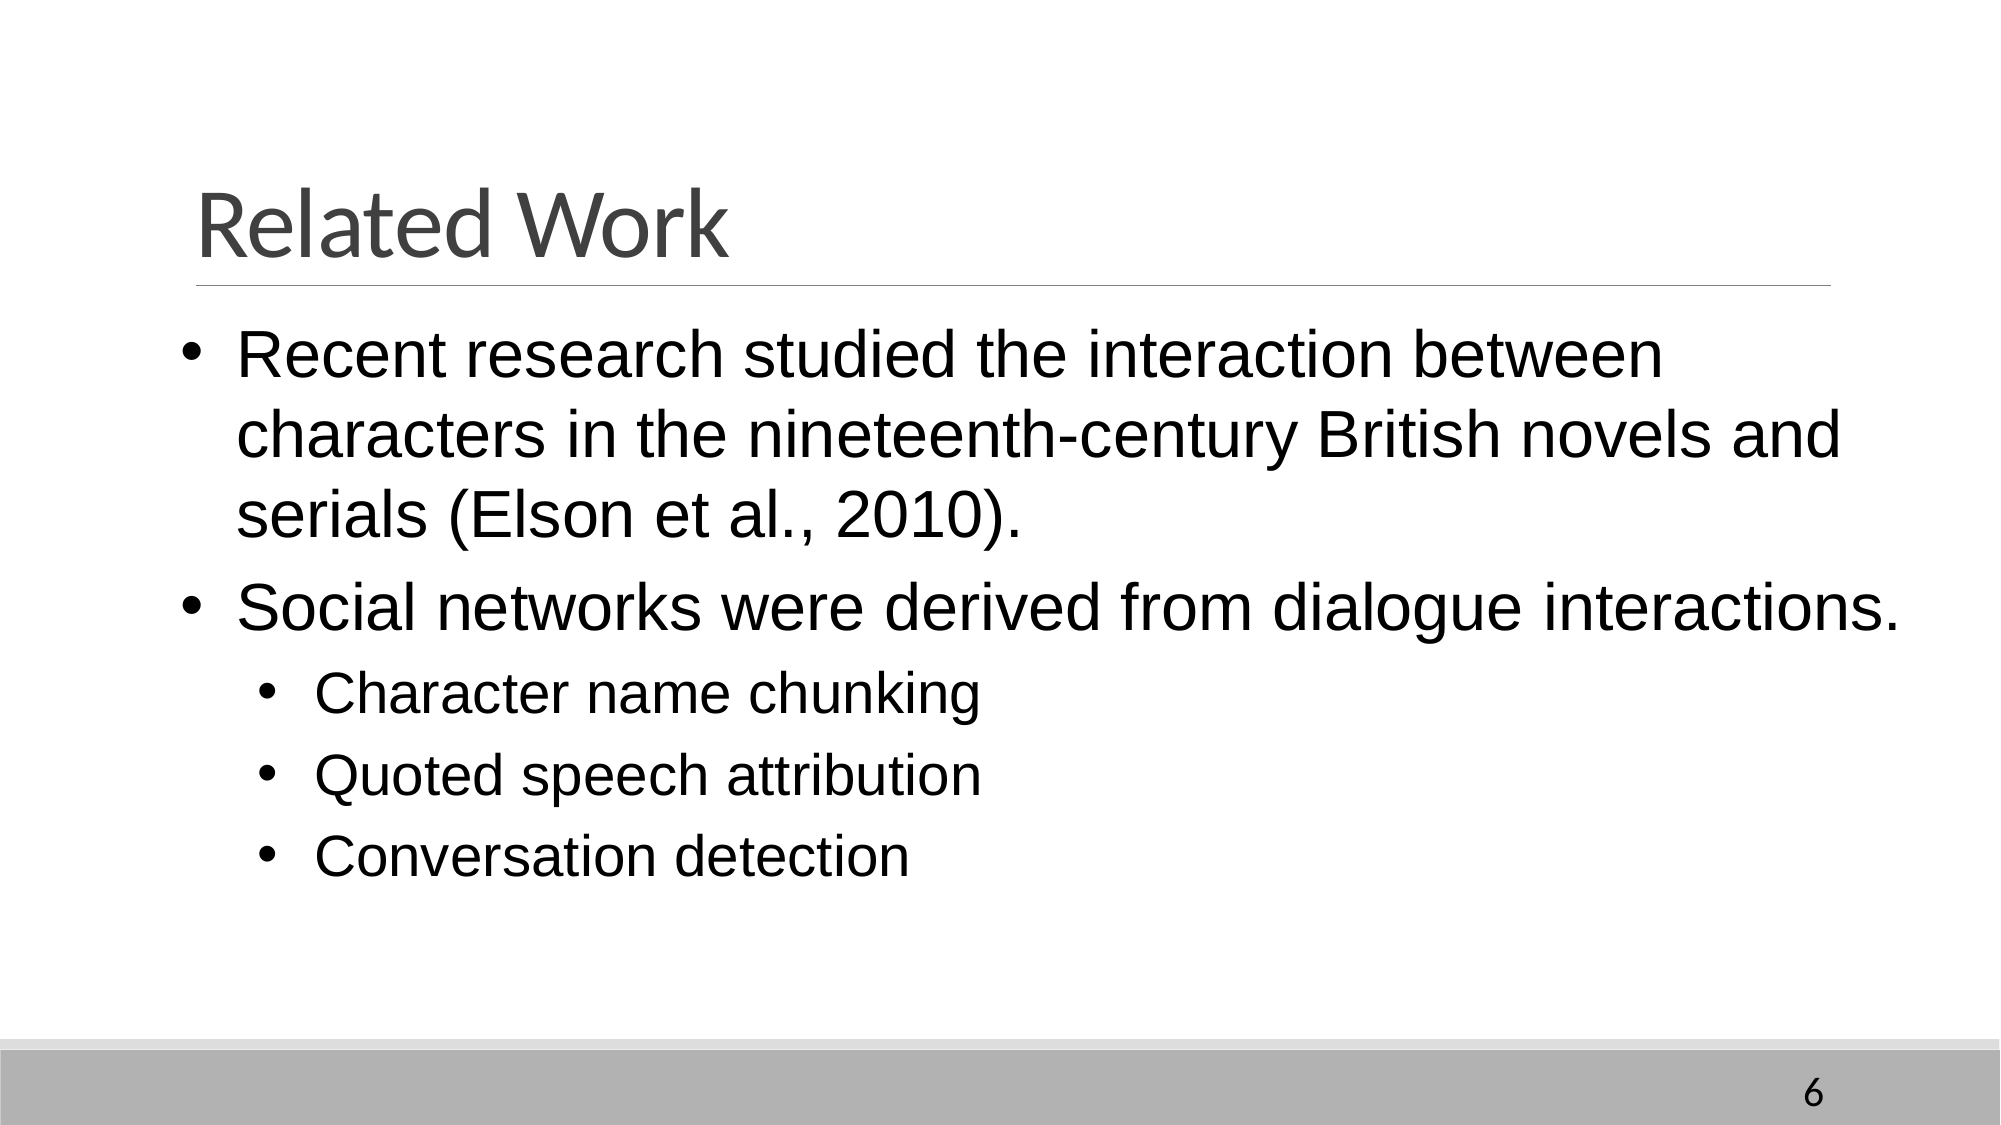

# Related Work
Recent research studied the interaction between characters in the nineteenth-century British novels and serials (Elson et al., 2010).
Social networks were derived from dialogue interactions.
Character name chunking
Quoted speech attribution
Conversation detection
6